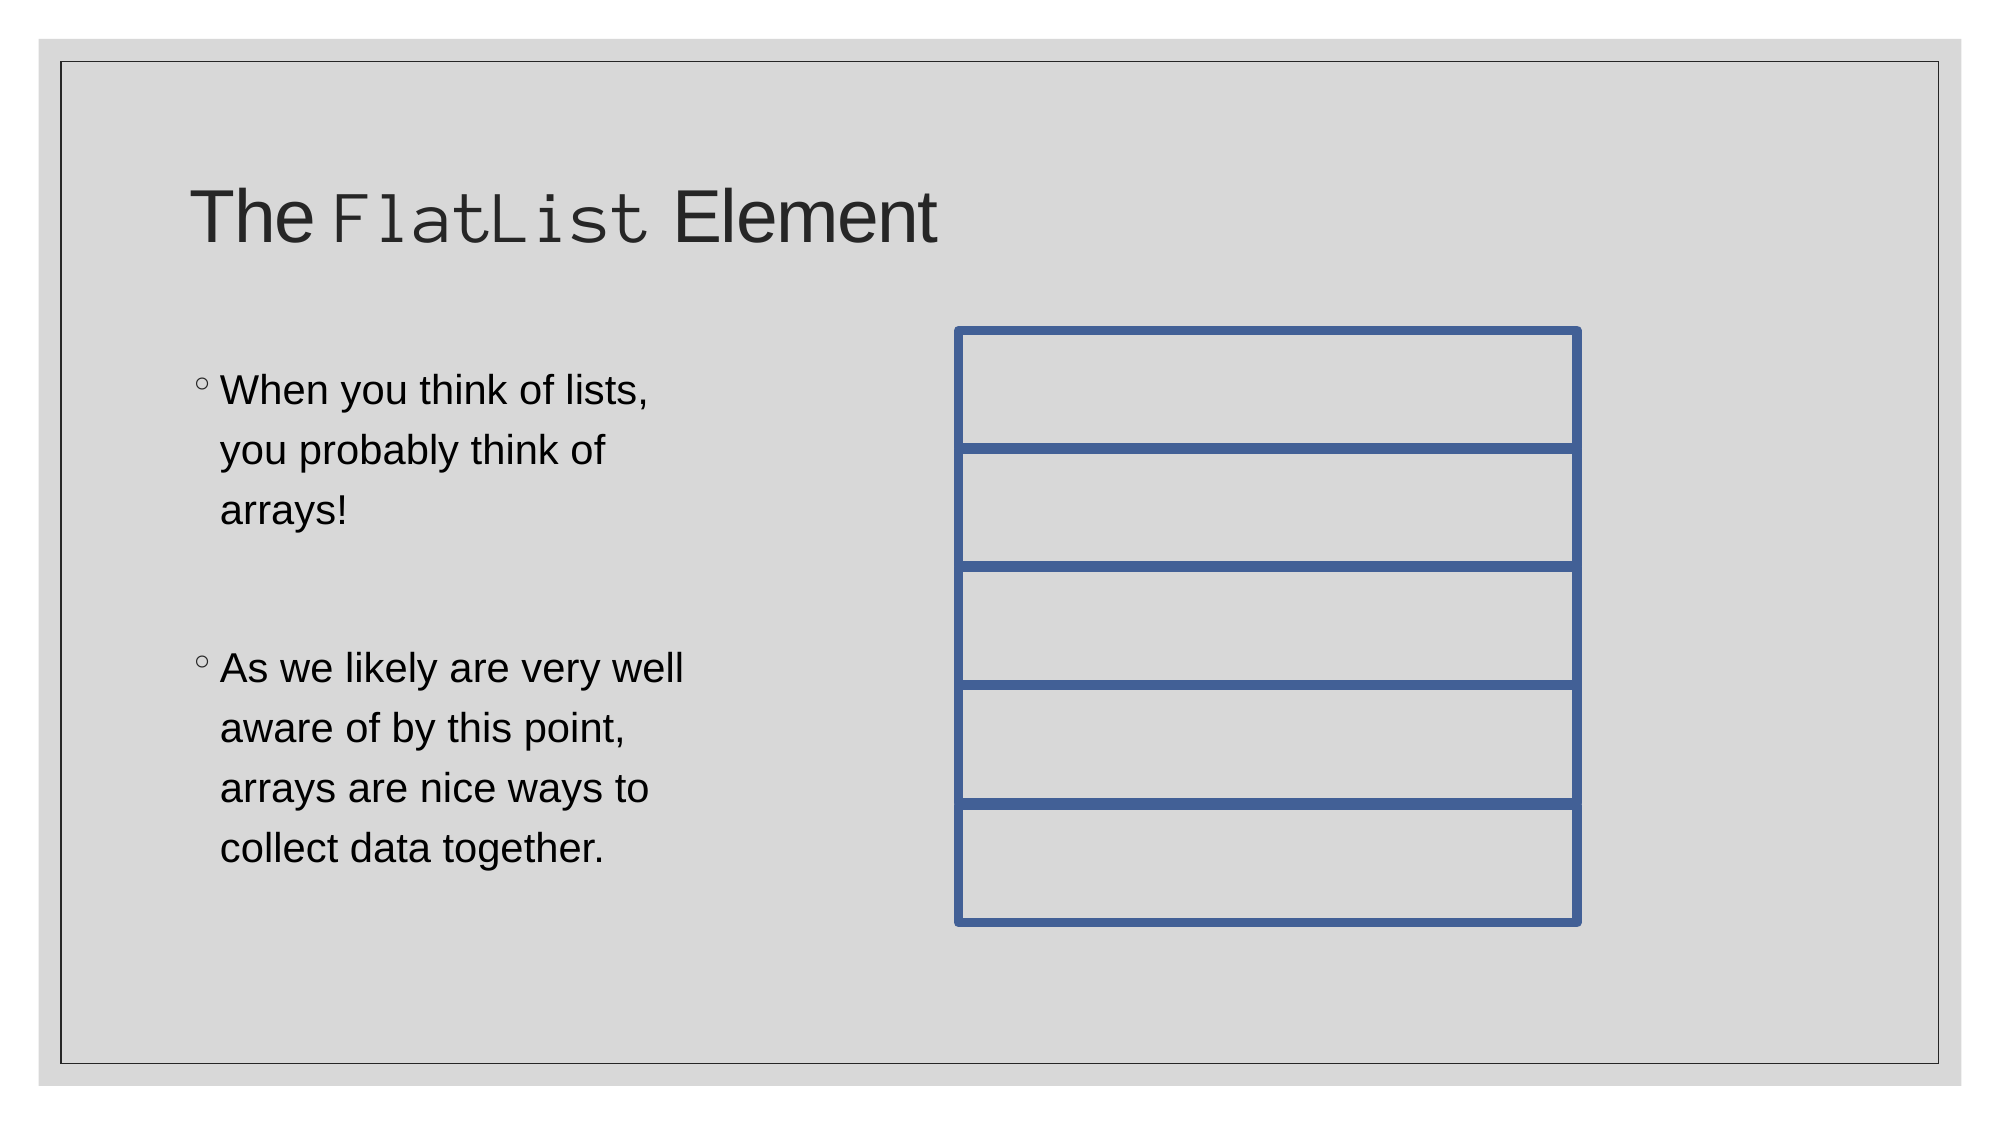

# The FlatList Element

When you think of lists, you probably think of arrays!

As we likely are very well aware of by this point, arrays are nice ways to collect data together.